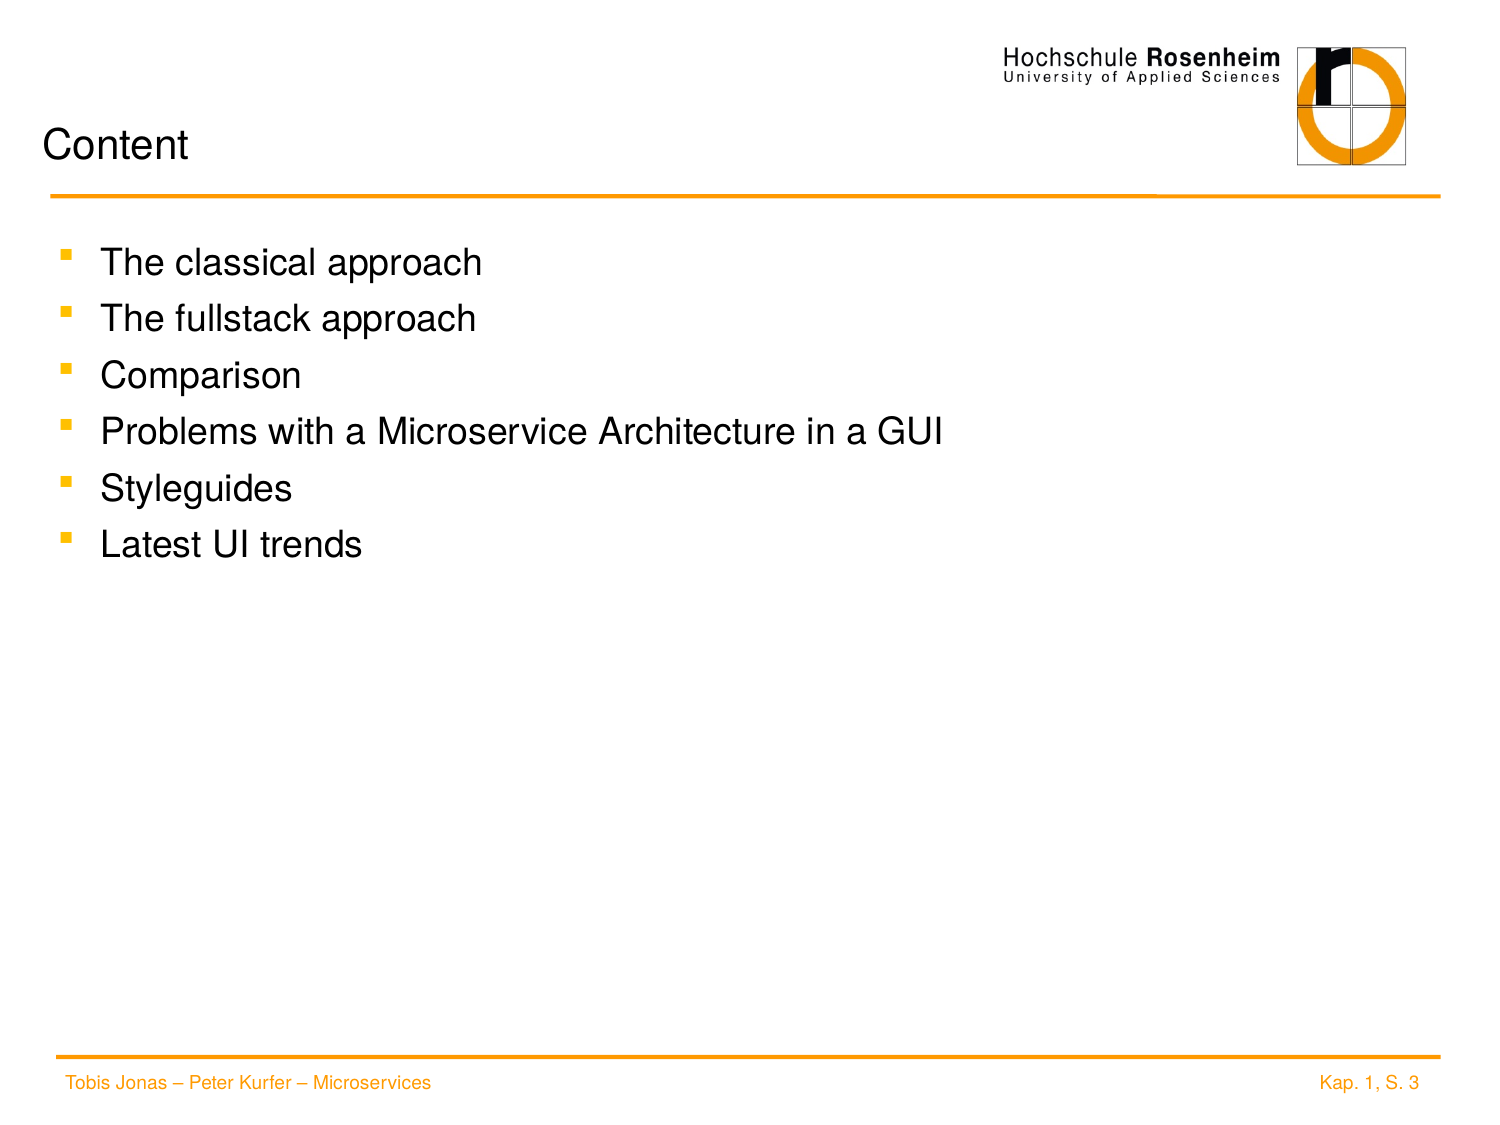

# Content
The classical approach
The fullstack approach
Comparison
Problems with a Microservice Architecture in a GUI
Styleguides
Latest UI trends